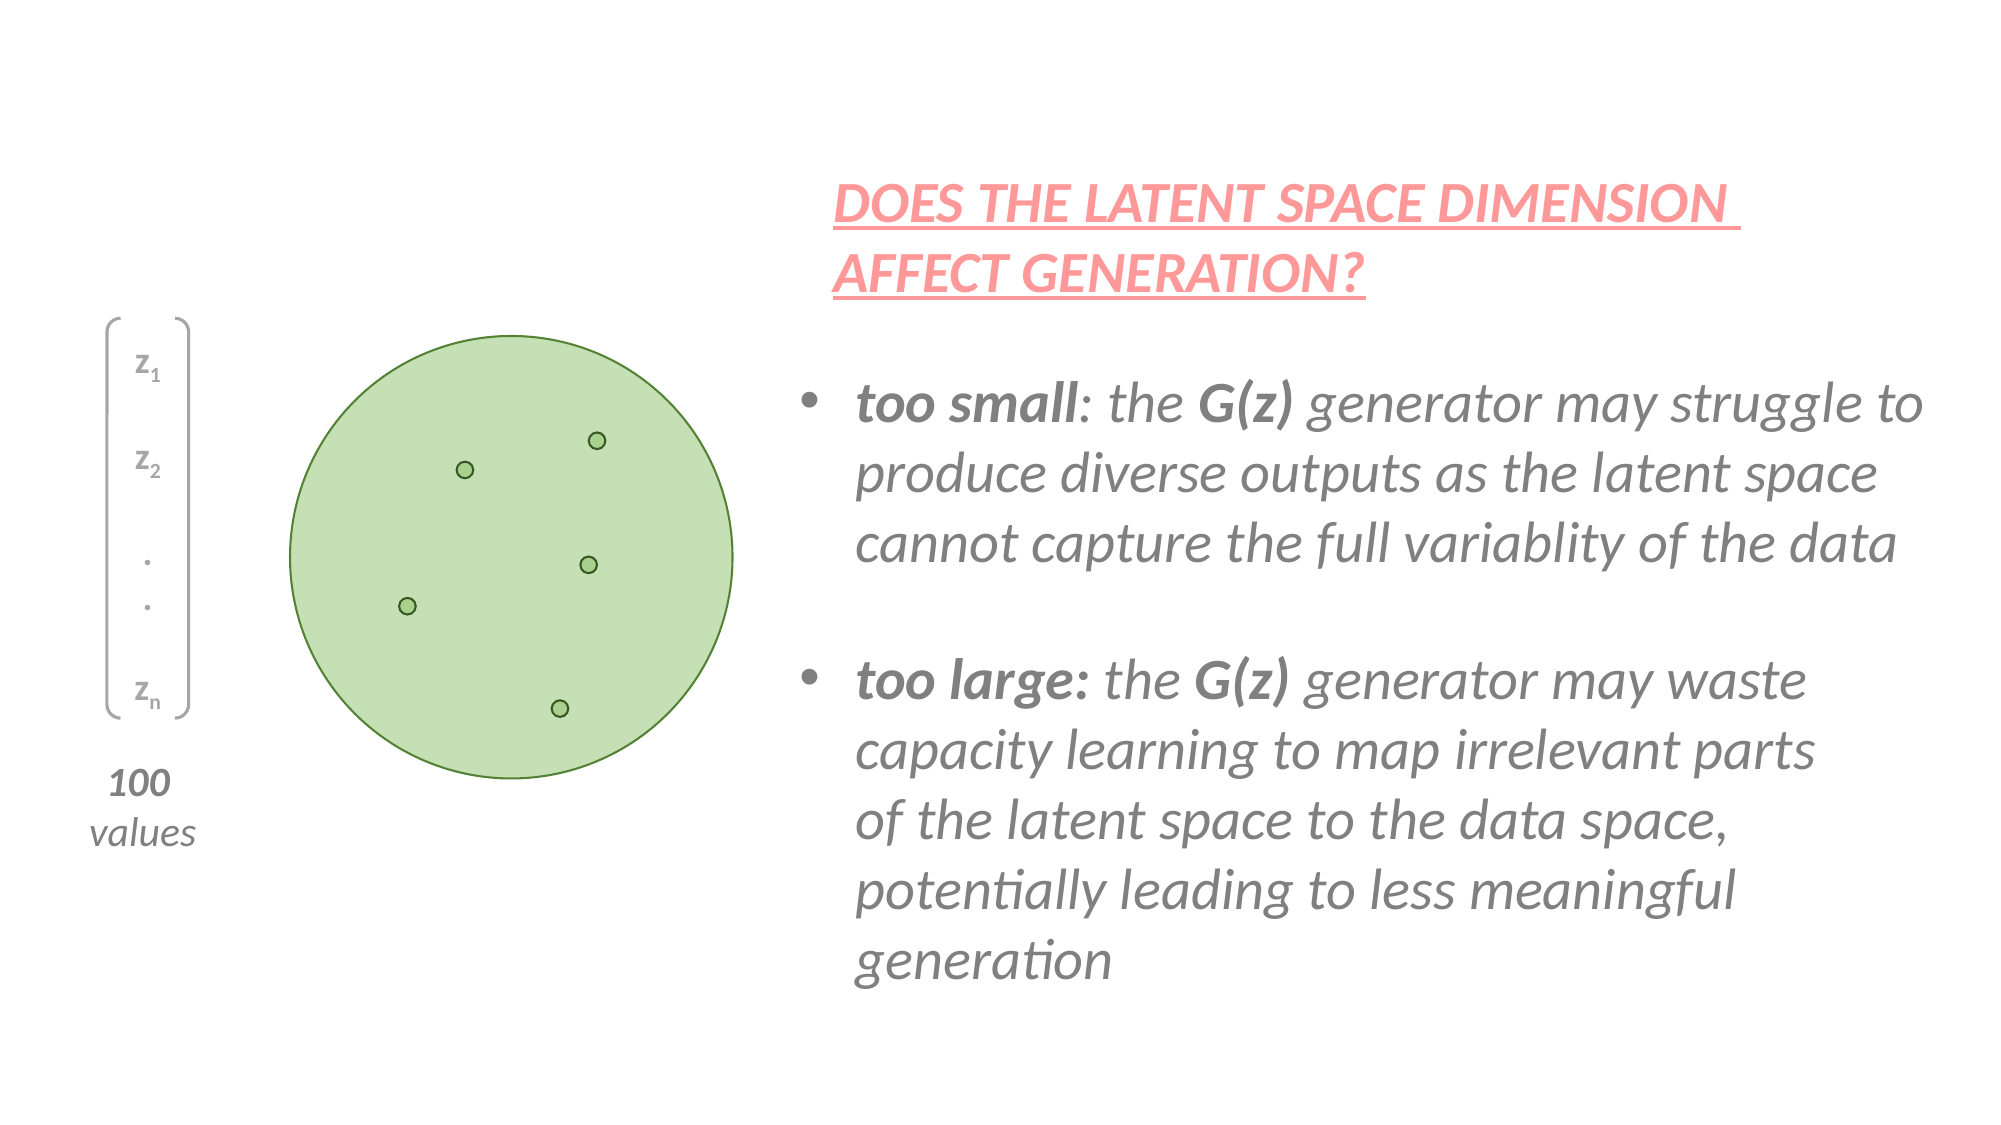

DOES THE LATENT SPACE DIMENSION
AFFECT GENERATION?

z1

z2

.
.

zn

too small: the G(z) generator may struggle to produce diverse outputs as the latent space cannot capture the full variablity of the data

too large: the G(z) generator may waste capacity learning to map irrelevant parts of the latent space to the data space, potentially leading to less meaningful generation

100
values